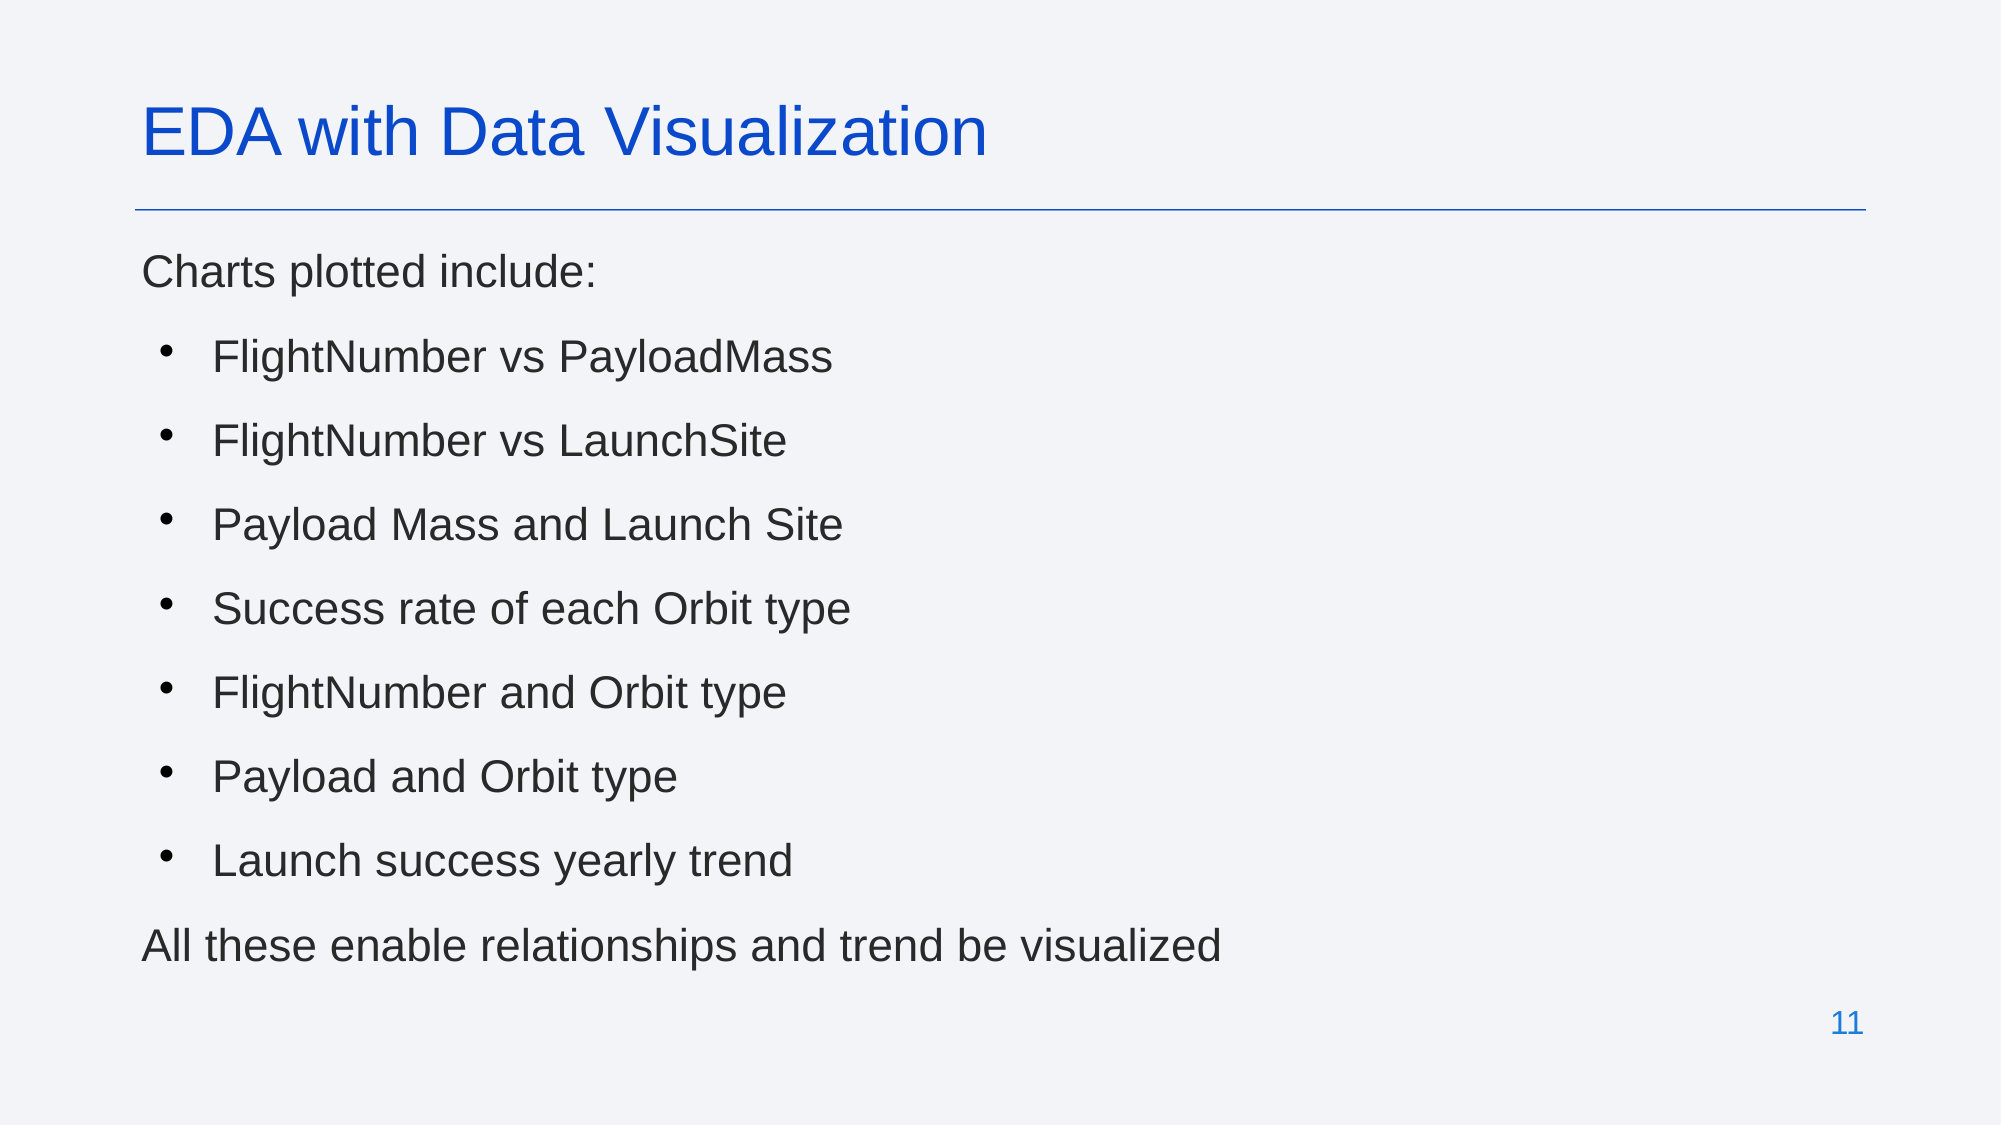

EDA with Data Visualization
# Charts plotted include:
FlightNumber vs PayloadMass
FlightNumber vs LaunchSite
Payload Mass and Launch Site
Success rate of each Orbit type
FlightNumber and Orbit type
Payload and Orbit type
Launch success yearly trend
All these enable relationships and trend be visualized

11